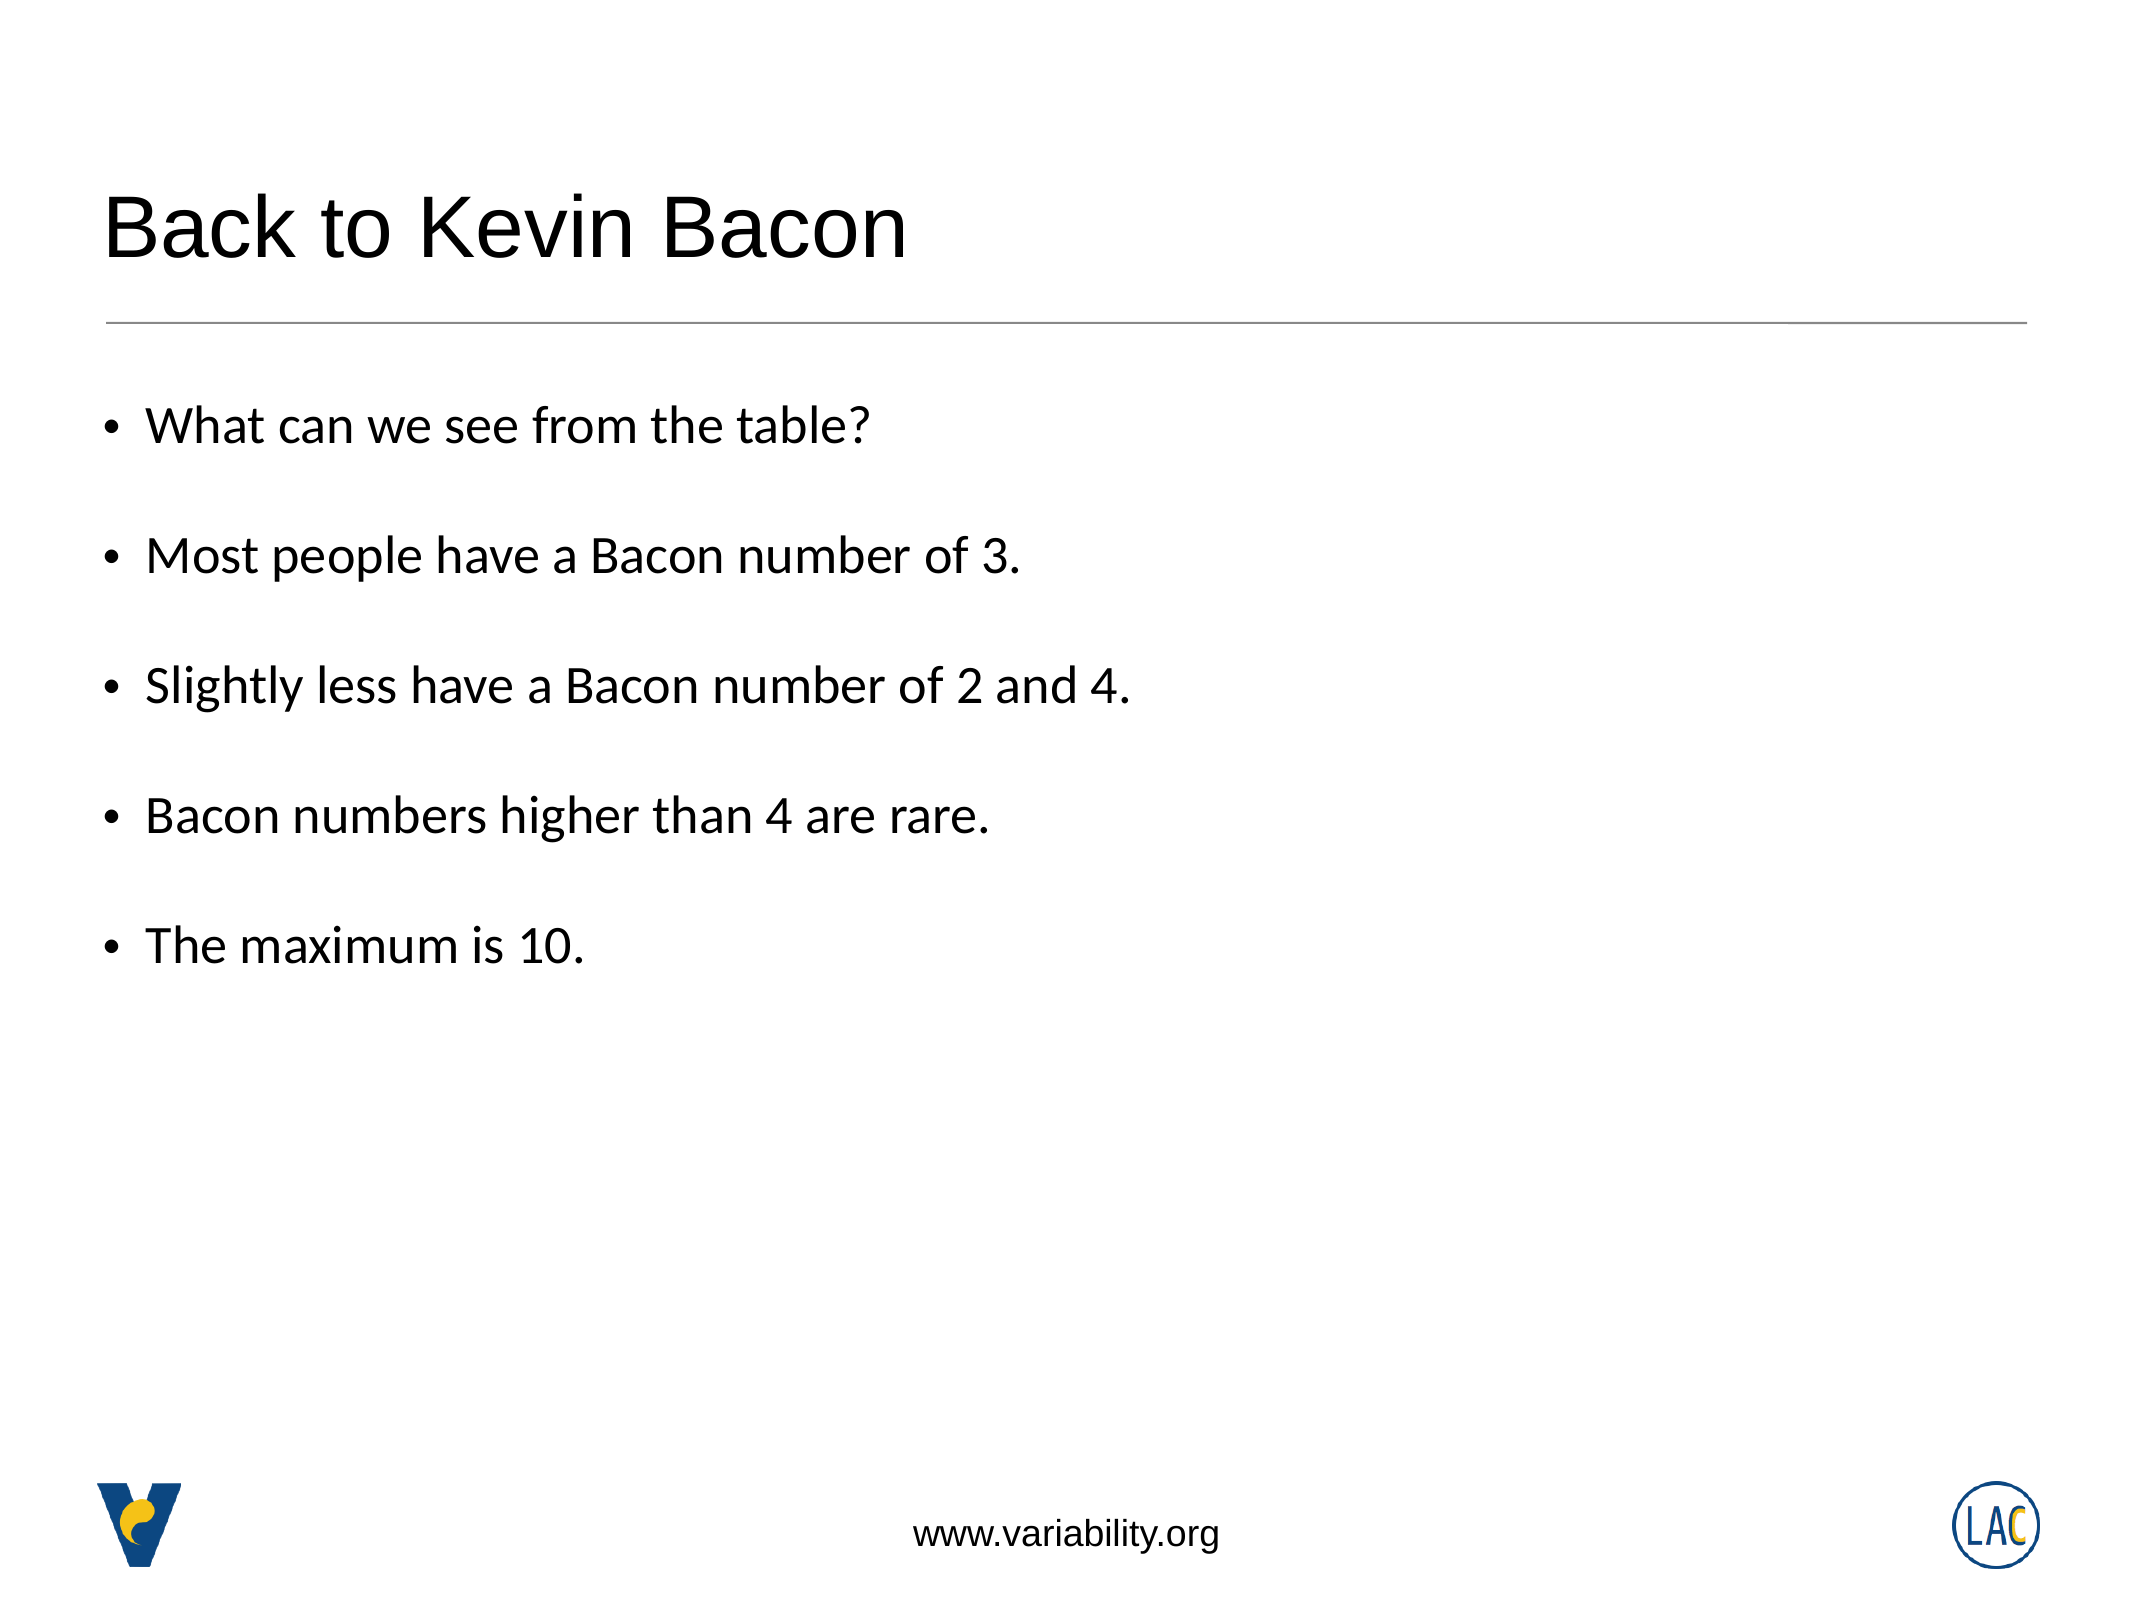

# Back to Kevin Bacon
What can we see from the table?

Most people have a Bacon number of 3.

Slightly less have a Bacon number of 2 and 4.

Bacon numbers higher than 4 are rare.

The maximum is 10.